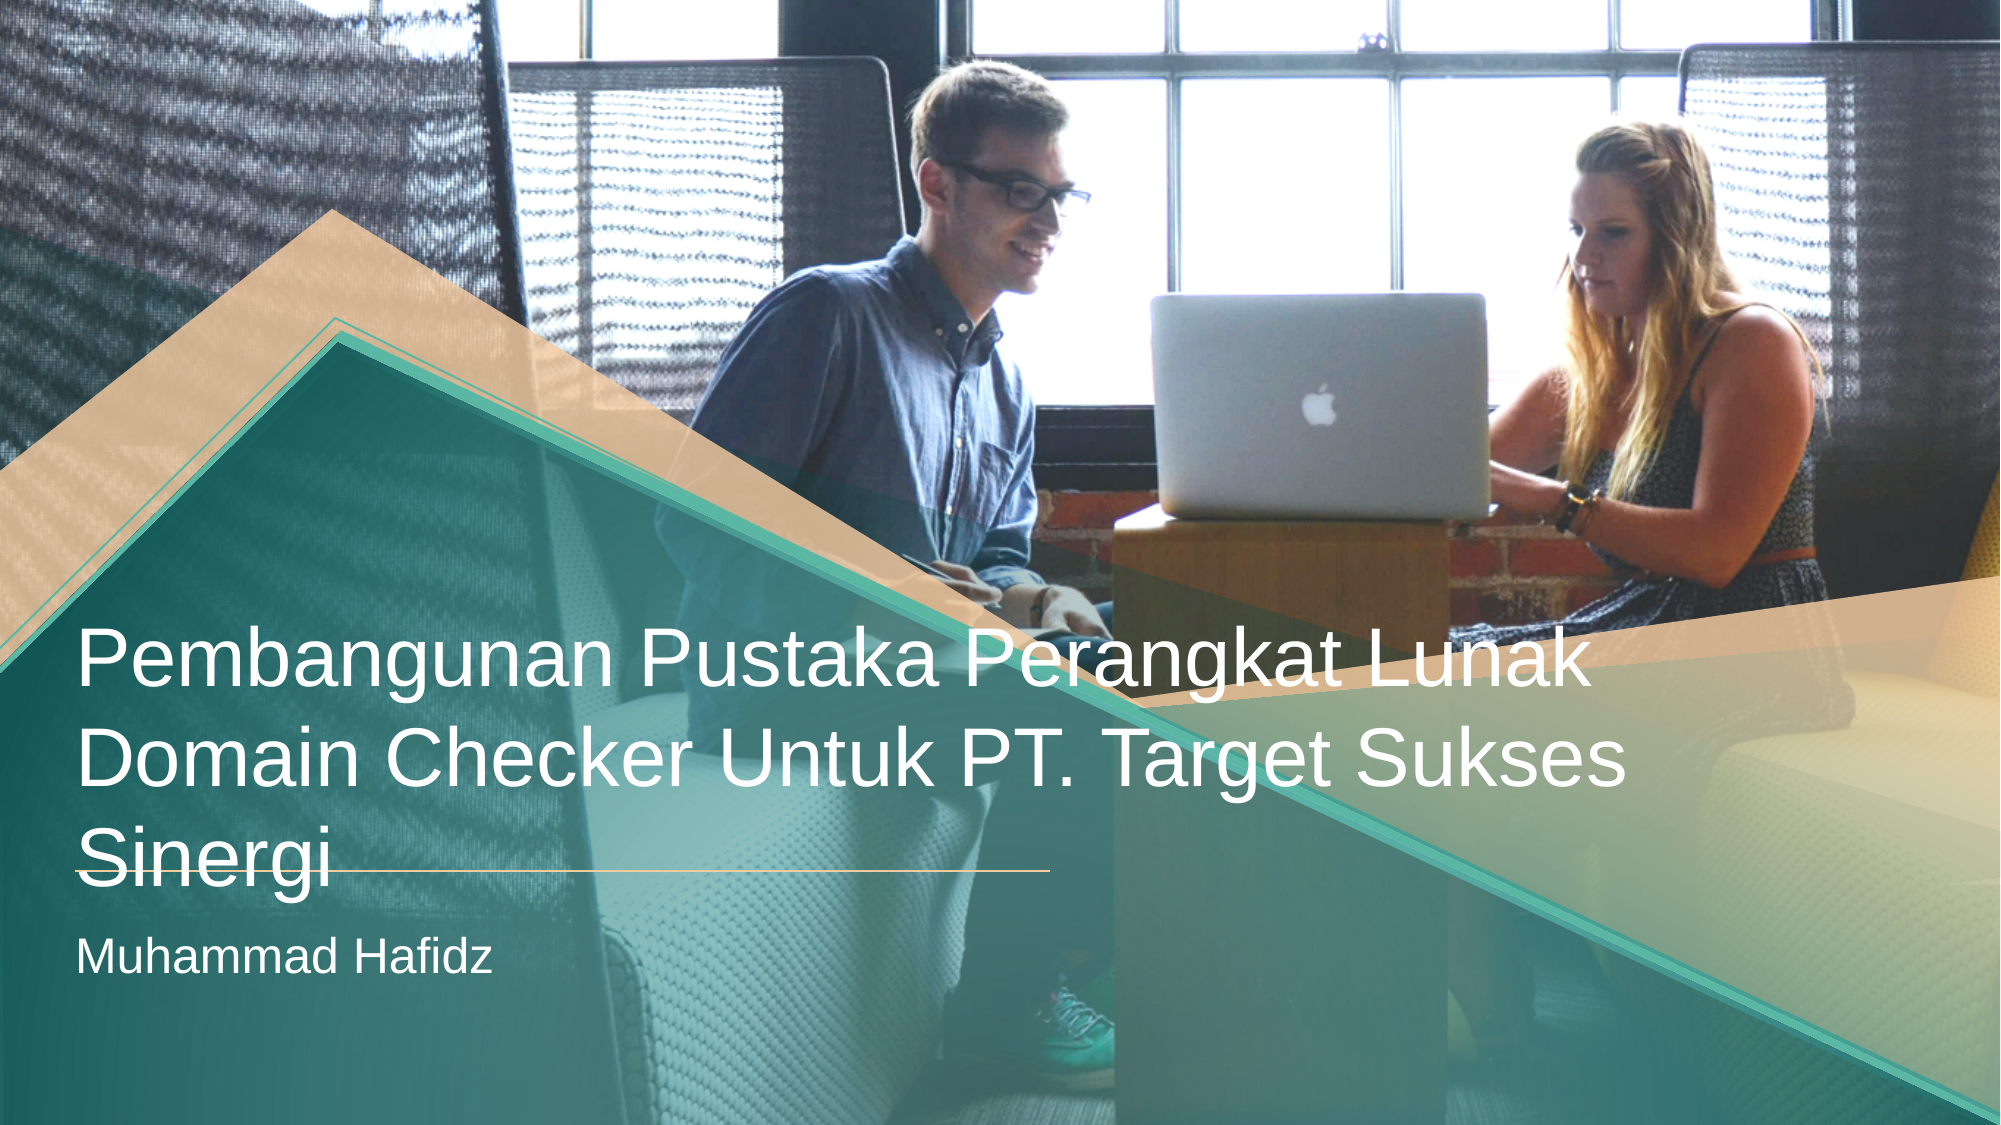

# Pembangunan Pustaka Perangkat Lunak Domain Checker Untuk PT. Target Sukses Sinergi
Muhammad Hafidz